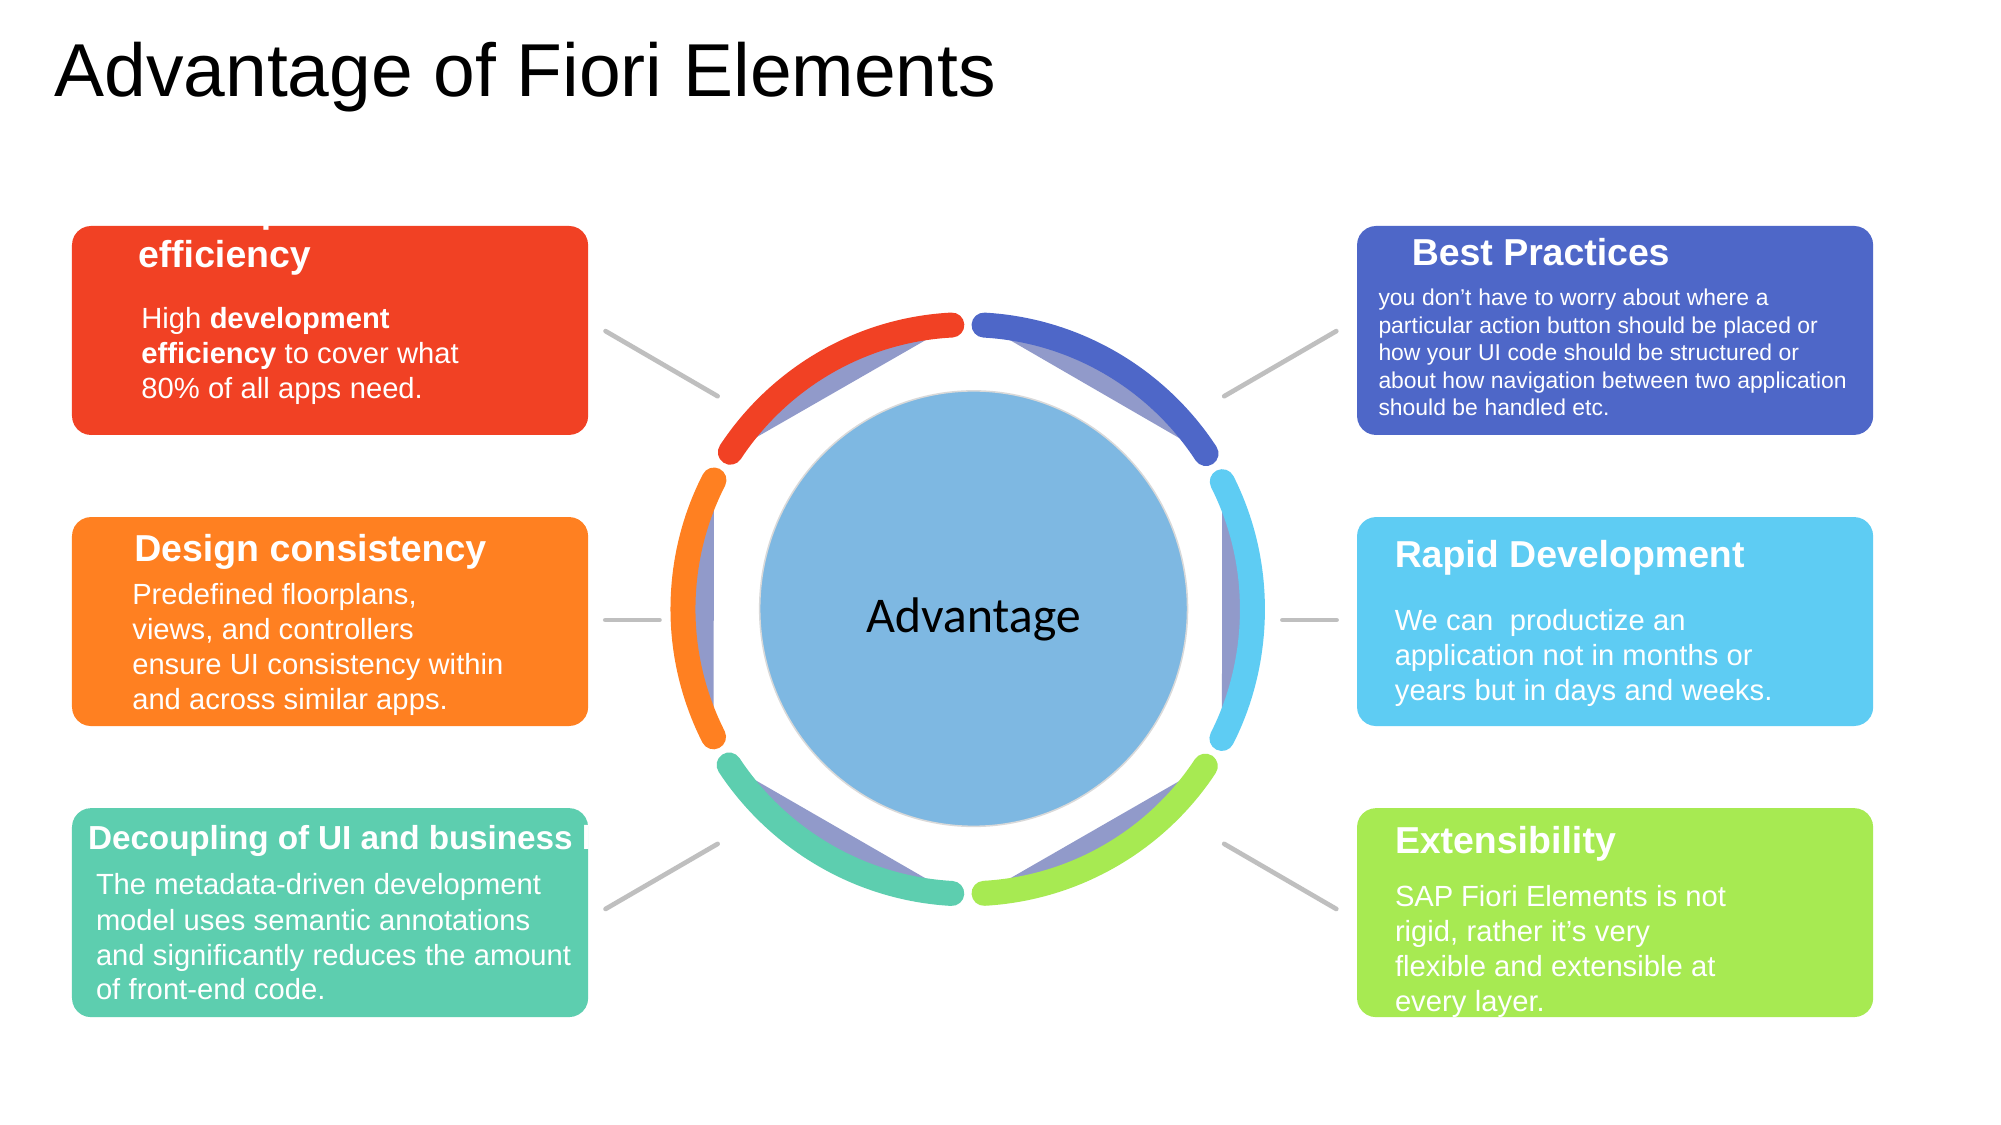

Advantage of Fiori Elements

Best Practices

you don’t have to worry about where a particular action button should be placed or how your UI code should be structured or about how navigation between two application should be handled etc.
Development efficiency
High development efficiency to cover what 80% of all apps need.

Advantage

Design consistency
Predefined floorplans, views, and controllers ensure UI consistency within and across similar apps.
Rapid Development
We can  productize an application not in months or years but in days and weeks.

Decoupling of UI and business logic
The metadata-driven development model uses semantic annotations and significantly reduces the amount of front-end code.
Extensibility
SAP Fiori Elements is not rigid, rather it’s very flexible and extensible at every layer.